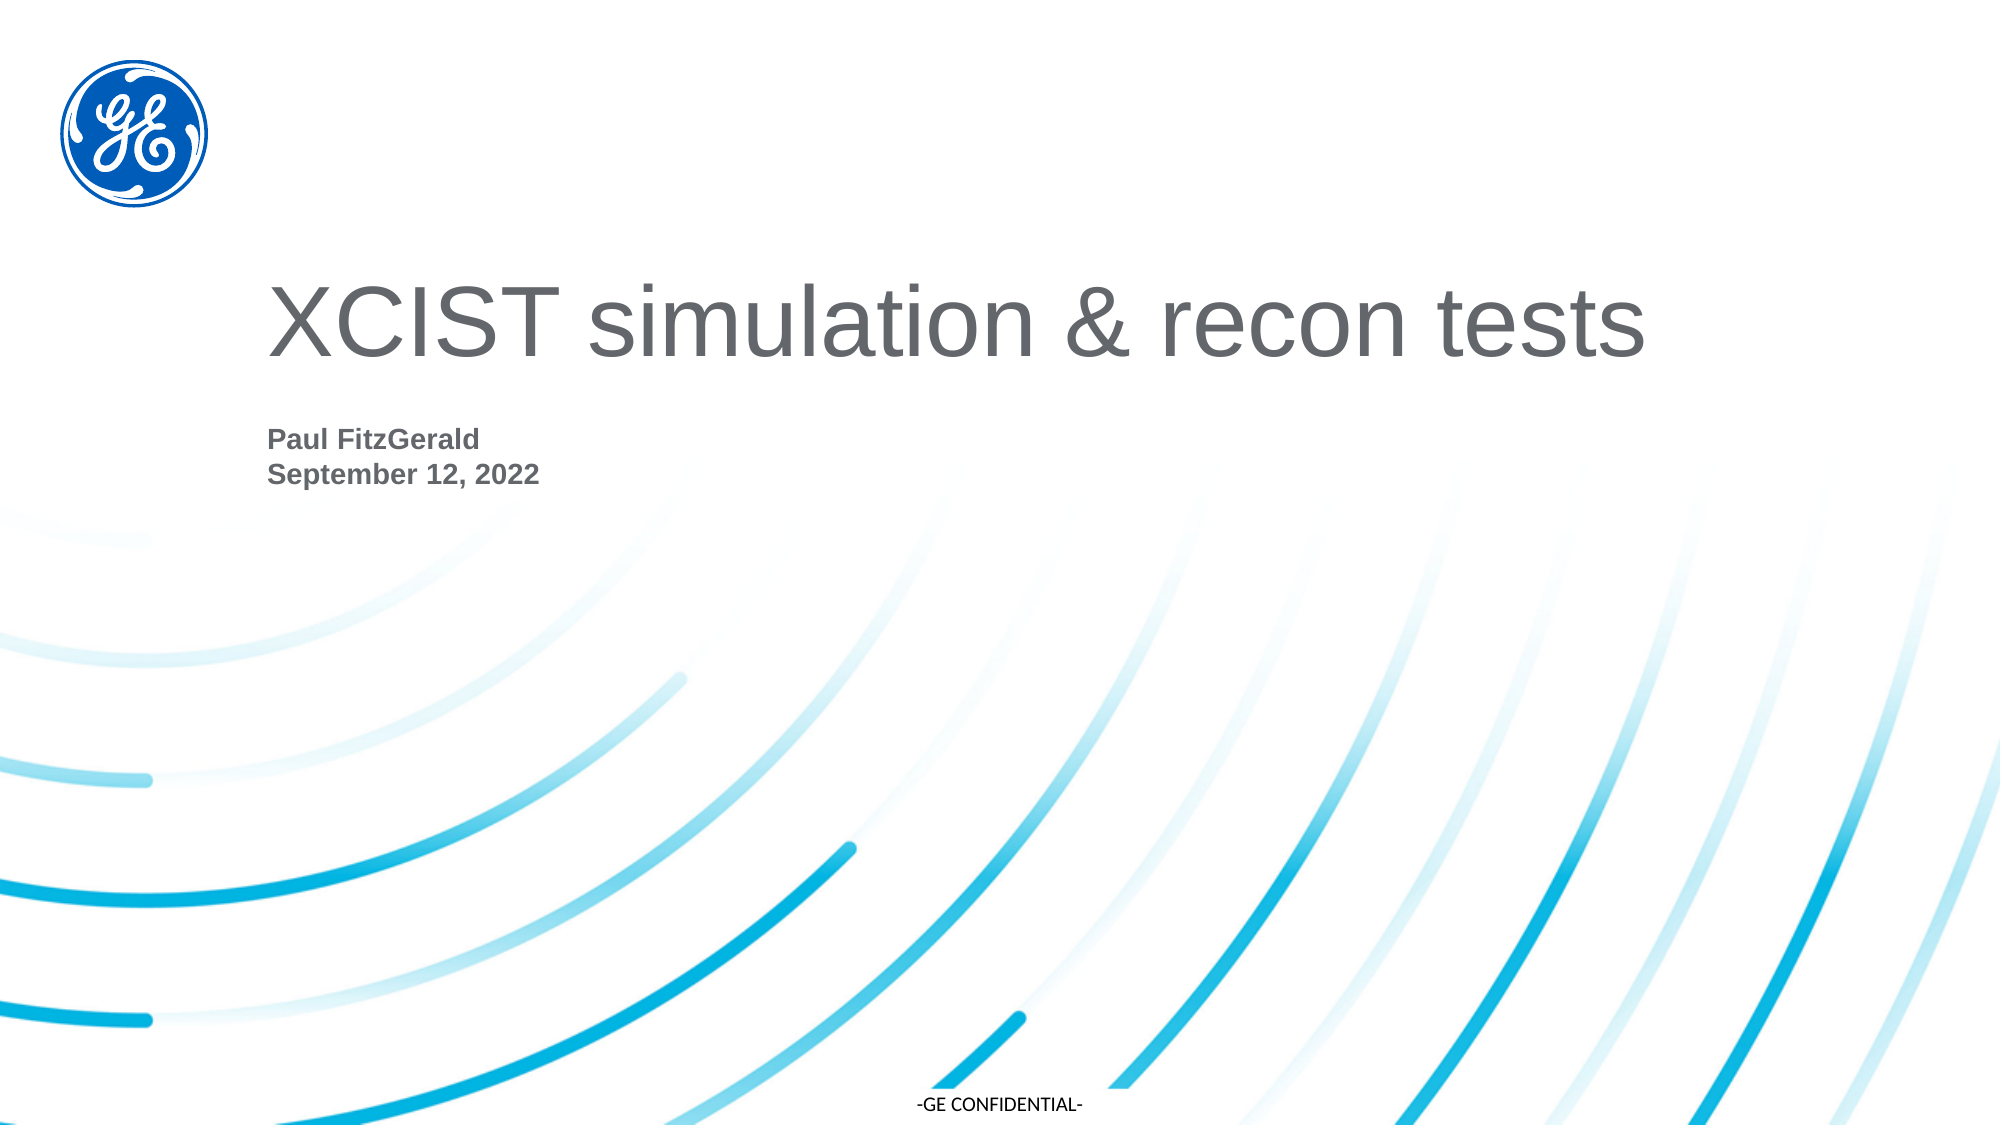

# XCIST simulation & recon tests
Paul FitzGerald
September 12, 2022